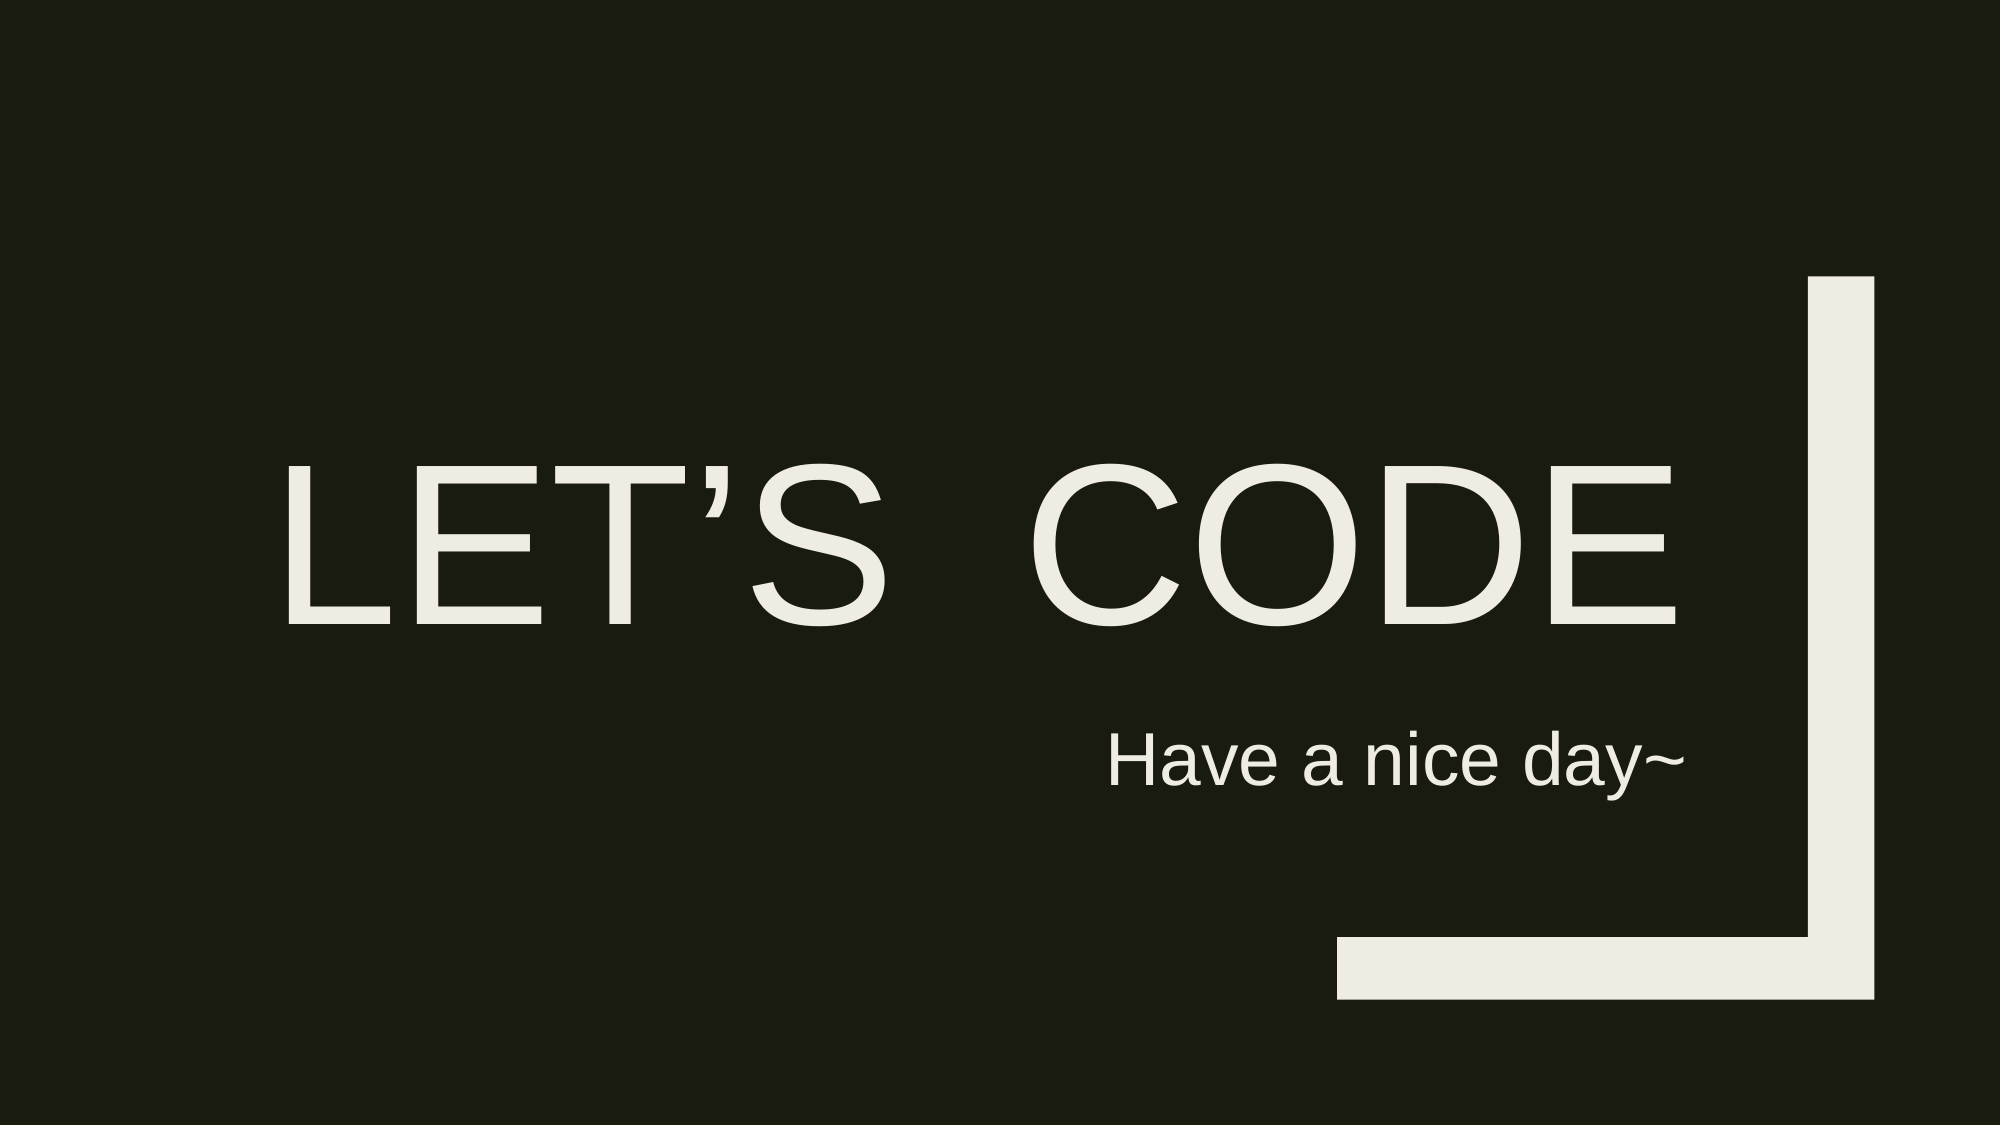

# Let’s  Code
Have a nice day~